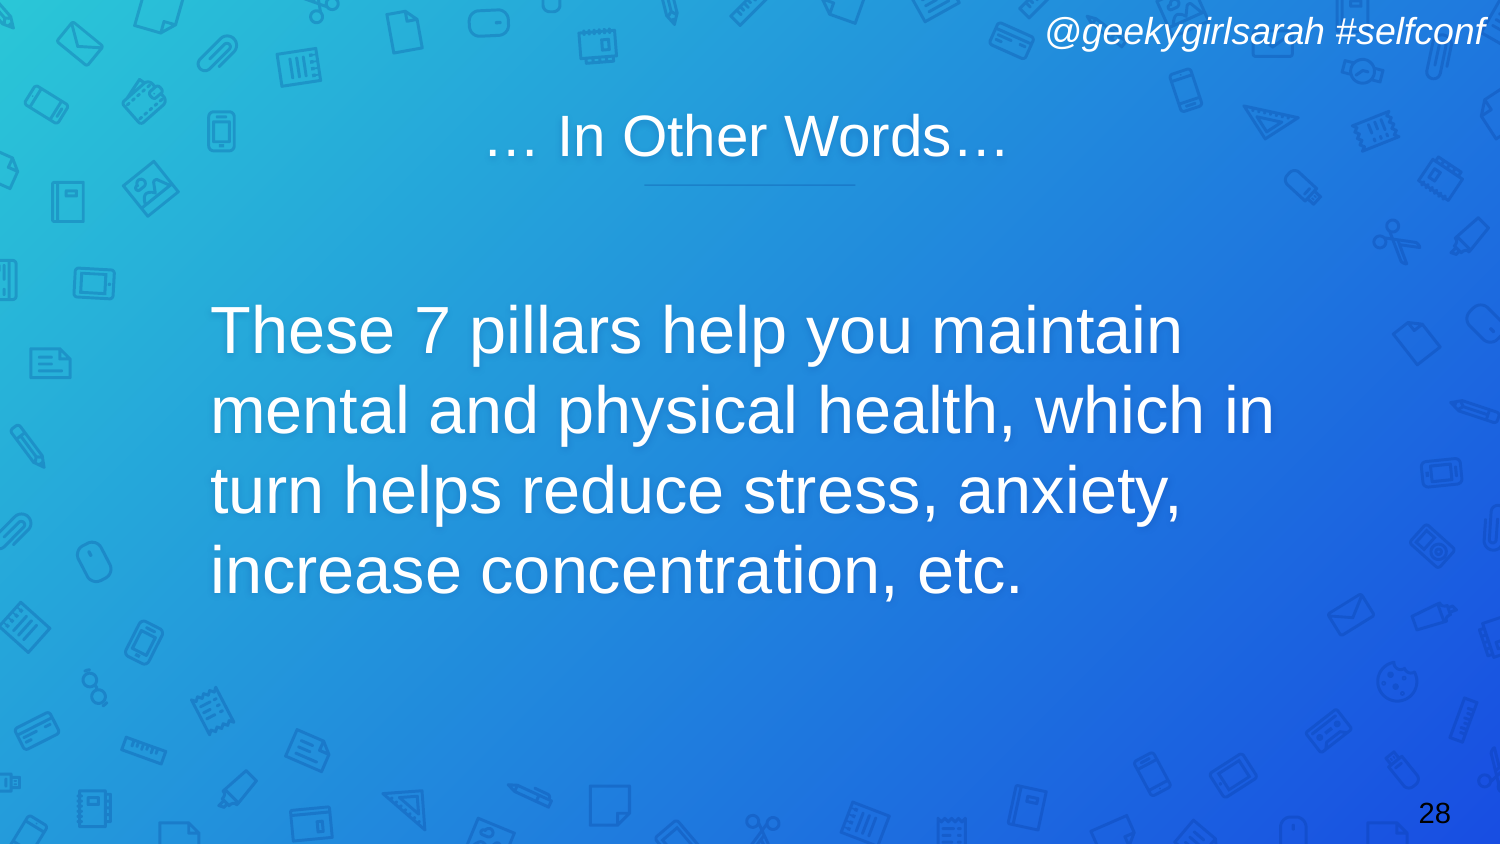

# … In Other Words…

These 7 pillars help you maintain mental and physical health, which in turn helps reduce stress, anxiety, increase concentration, etc.
28